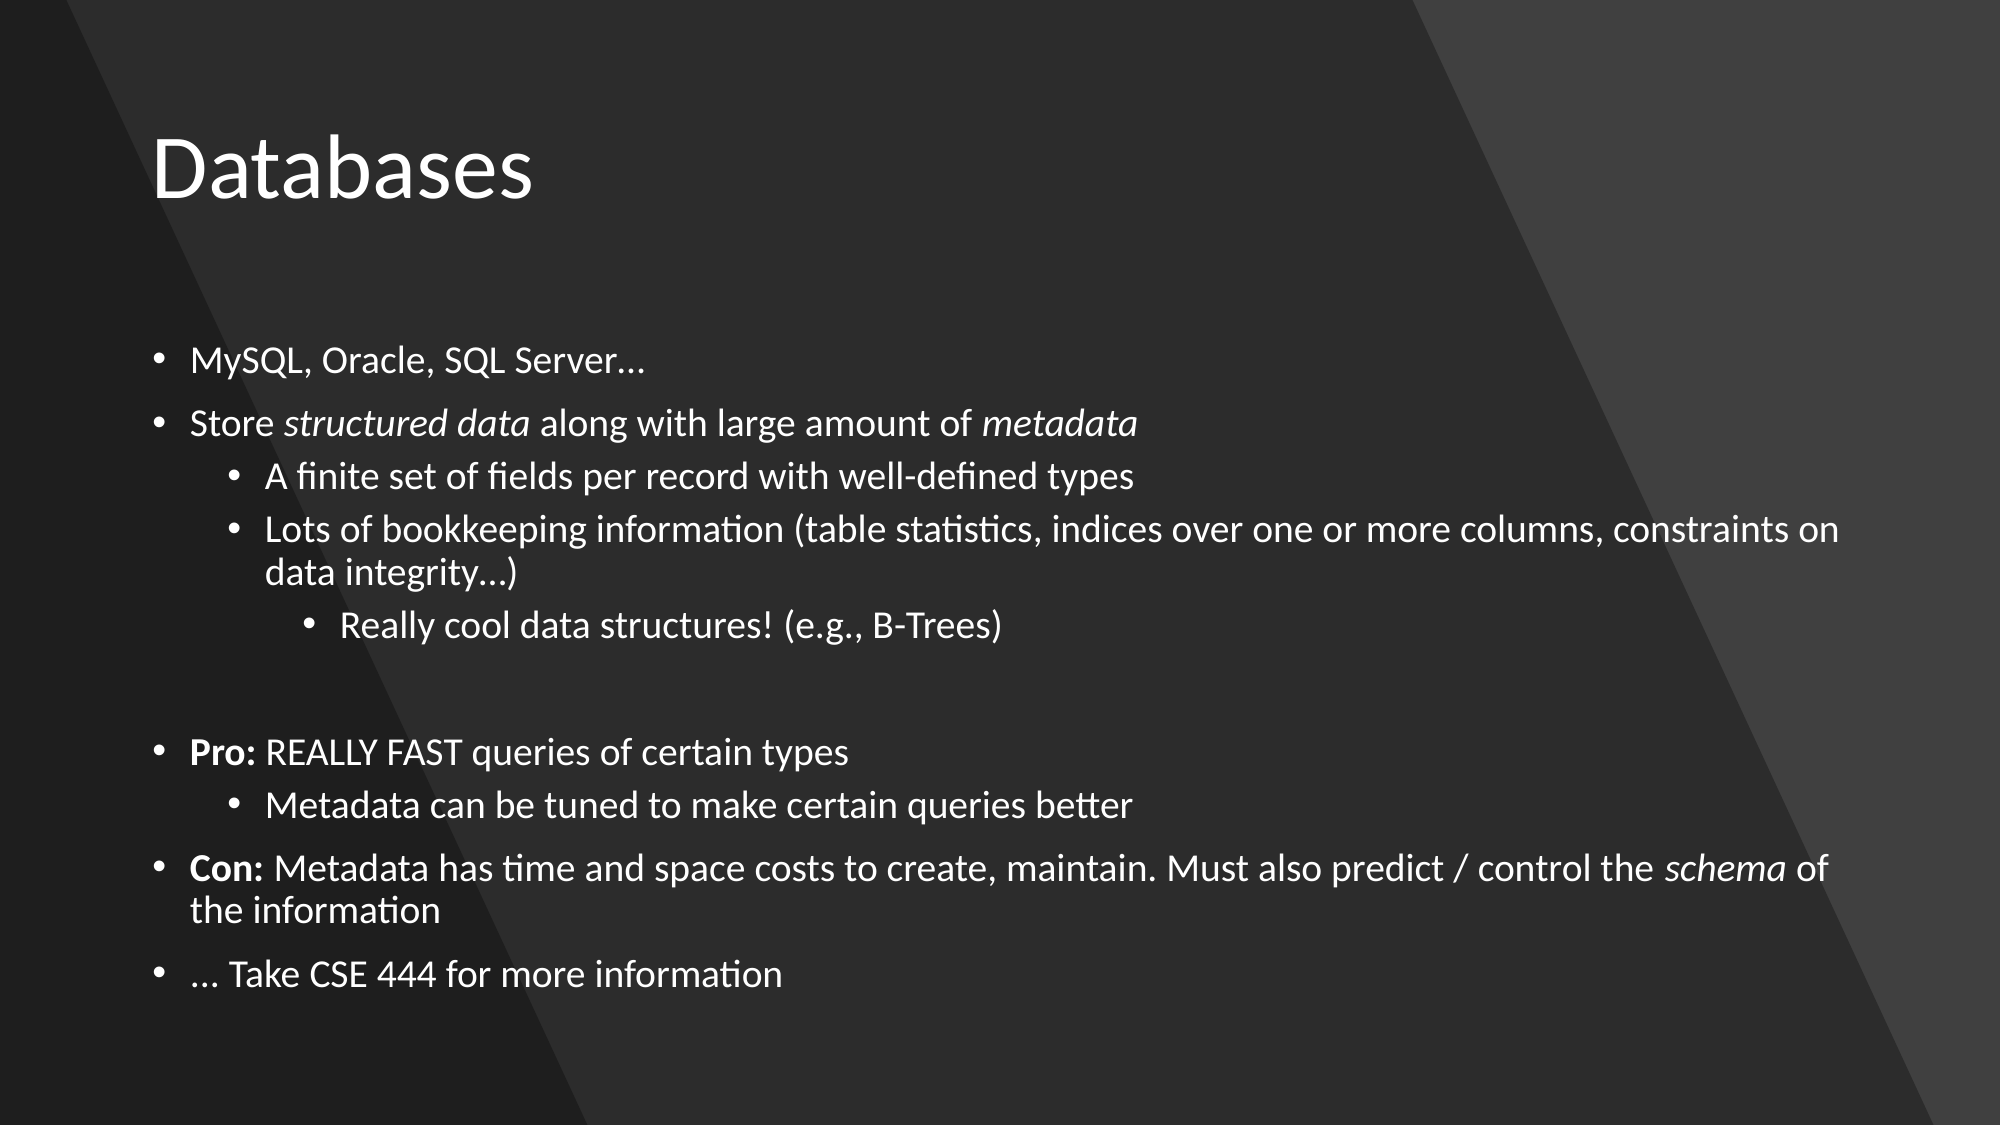

# Databases
MySQL, Oracle, SQL Server…
Store structured data along with large amount of metadata
A finite set of fields per record with well-defined types
Lots of bookkeeping information (table statistics, indices over one or more columns, constraints on data integrity…)
Really cool data structures! (e.g., B-Trees)

Pro: REALLY FAST queries of certain types
Metadata can be tuned to make certain queries better
Con: Metadata has time and space costs to create, maintain. Must also predict / control the schema of the information
... Take CSE 444 for more information